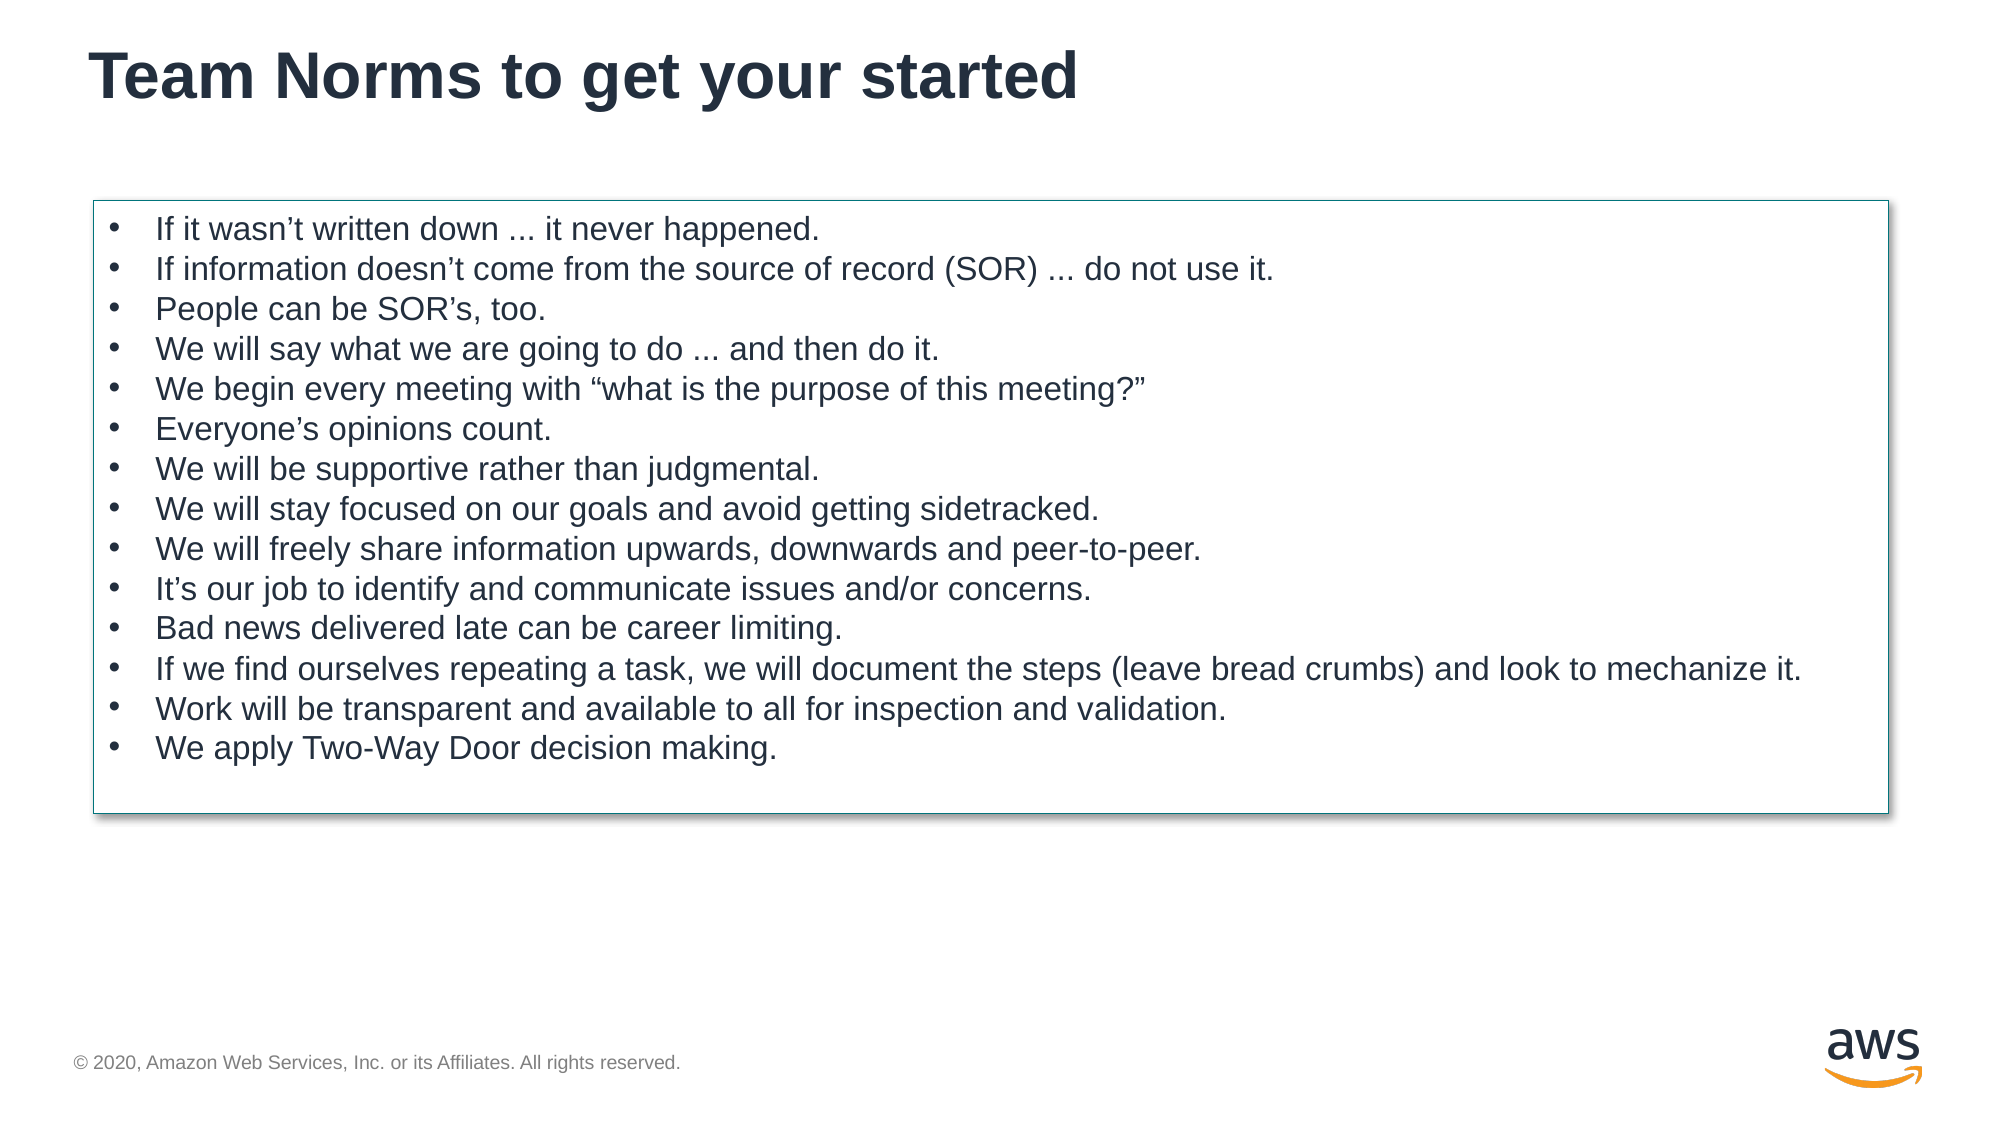

# Team Norms to get your started
If it wasn’t written down ... it never happened.
If information doesn’t come from the source of record (SOR) ... do not use it.
People can be SOR’s, too.
We will say what we are going to do ... and then do it.
We begin every meeting with “what is the purpose of this meeting?”
Everyone’s opinions count.
We will be supportive rather than judgmental.
We will stay focused on our goals and avoid getting sidetracked.
We will freely share information upwards, downwards and peer-to-peer.
It’s our job to identify and communicate issues and/or concerns.
Bad news delivered late can be career limiting.
If we find ourselves repeating a task, we will document the steps (leave bread crumbs) and look to mechanize it.
Work will be transparent and available to all for inspection and validation.
We apply Two-Way Door decision making.